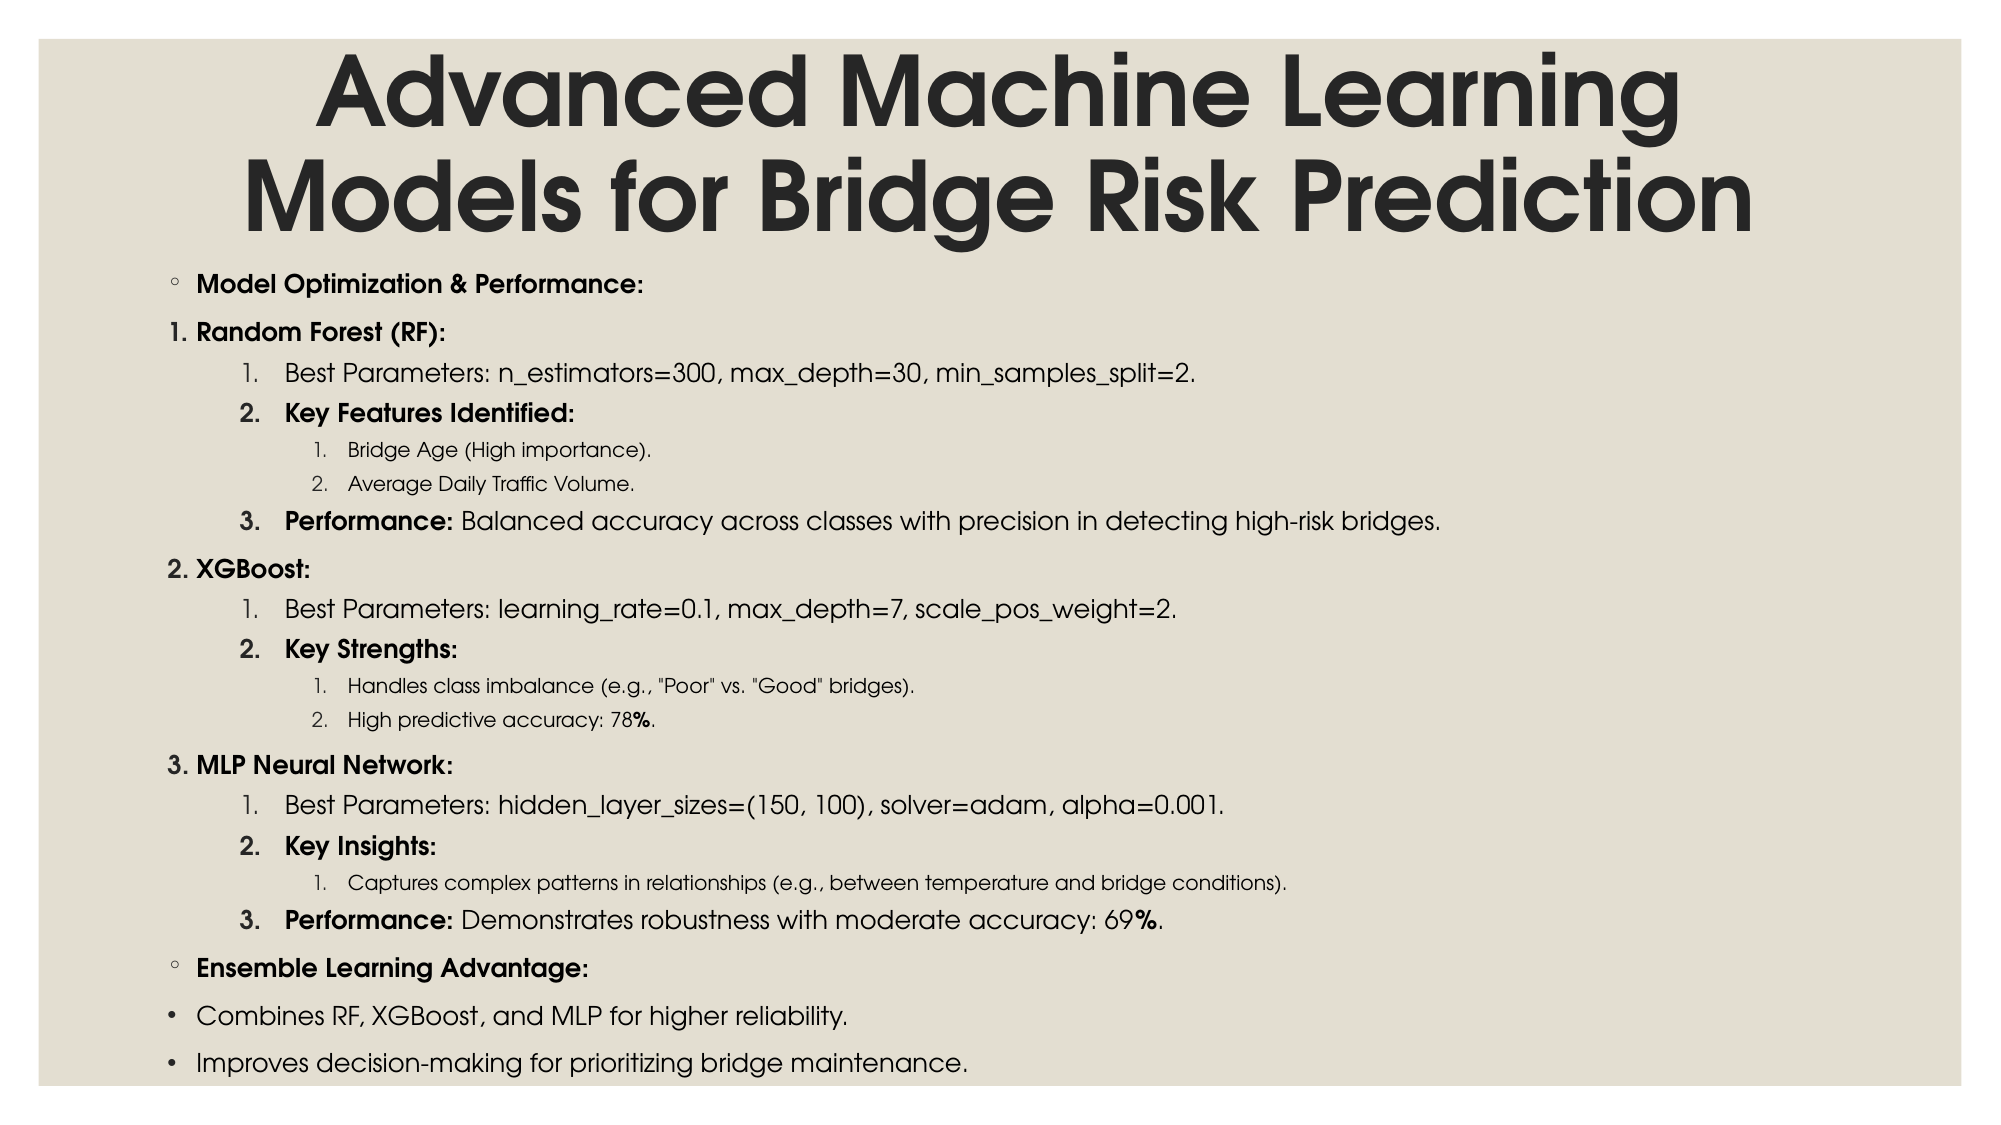

# Advanced Machine Learning Models for Bridge Risk Prediction
Model Optimization & Performance:
Random Forest (RF):
Best Parameters: n_estimators=300, max_depth=30, min_samples_split=2.
Key Features Identified:
Bridge Age (High importance).
Average Daily Traffic Volume.
Performance: Balanced accuracy across classes with precision in detecting high-risk bridges.
XGBoost:
Best Parameters: learning_rate=0.1, max_depth=7, scale_pos_weight=2.
Key Strengths:
Handles class imbalance (e.g., "Poor" vs. "Good" bridges).
High predictive accuracy: 78%.
MLP Neural Network:
Best Parameters: hidden_layer_sizes=(150, 100), solver=adam, alpha=0.001.
Key Insights:
Captures complex patterns in relationships (e.g., between temperature and bridge conditions).
Performance: Demonstrates robustness with moderate accuracy: 69%.
Ensemble Learning Advantage:
Combines RF, XGBoost, and MLP for higher reliability.
Improves decision-making for prioritizing bridge maintenance.